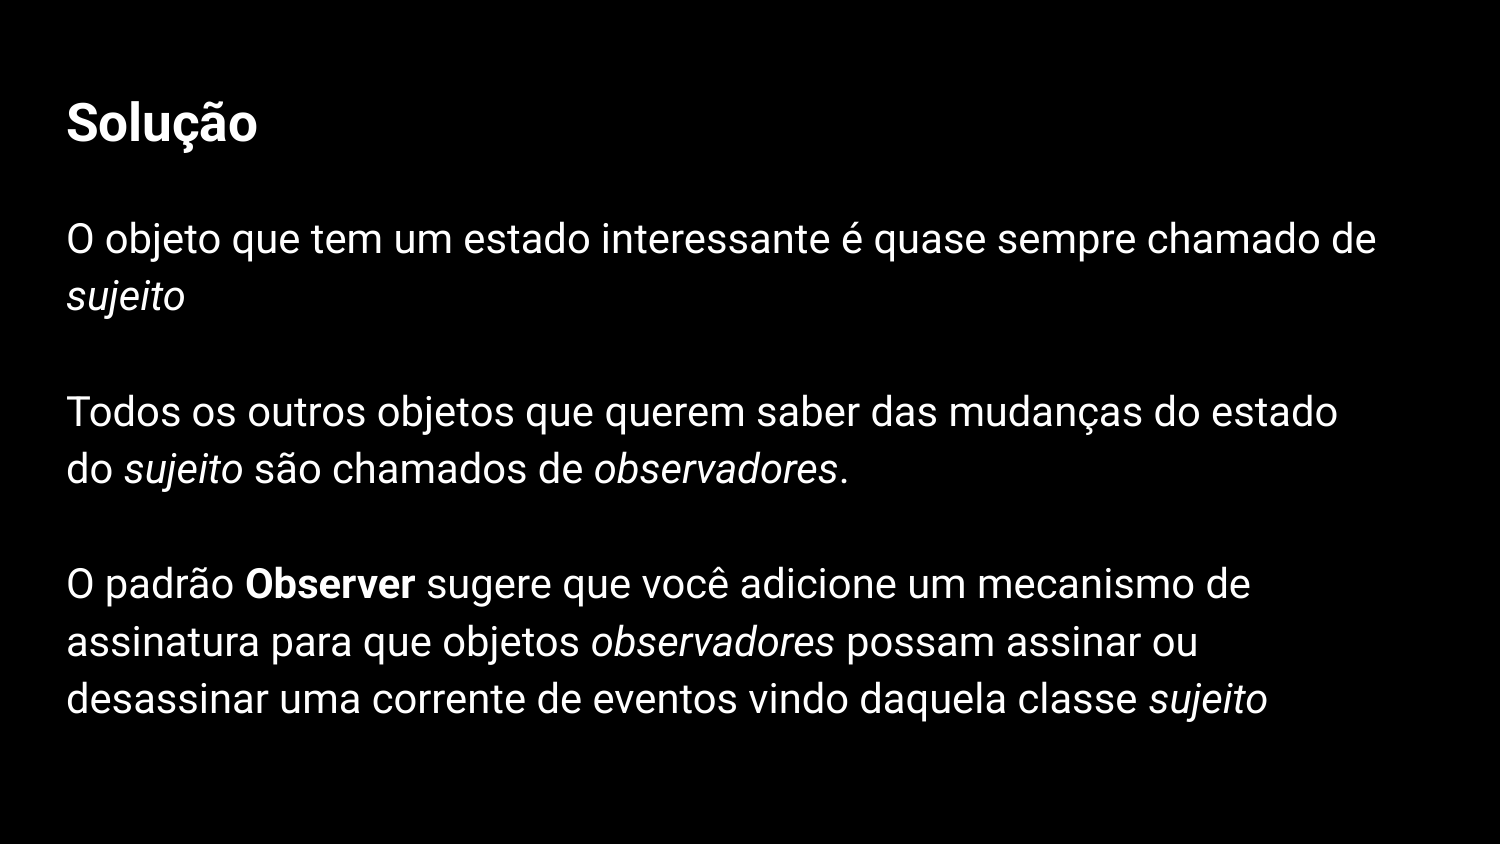

# Solução
O objeto que tem um estado interessante é quase sempre chamado de sujeito

Todos os outros objetos que querem saber das mudanças do estado do sujeito são chamados de observadores.

O padrão Observer sugere que você adicione um mecanismo de assinatura para que objetos observadores possam assinar ou desassinar uma corrente de eventos vindo daquela classe sujeito